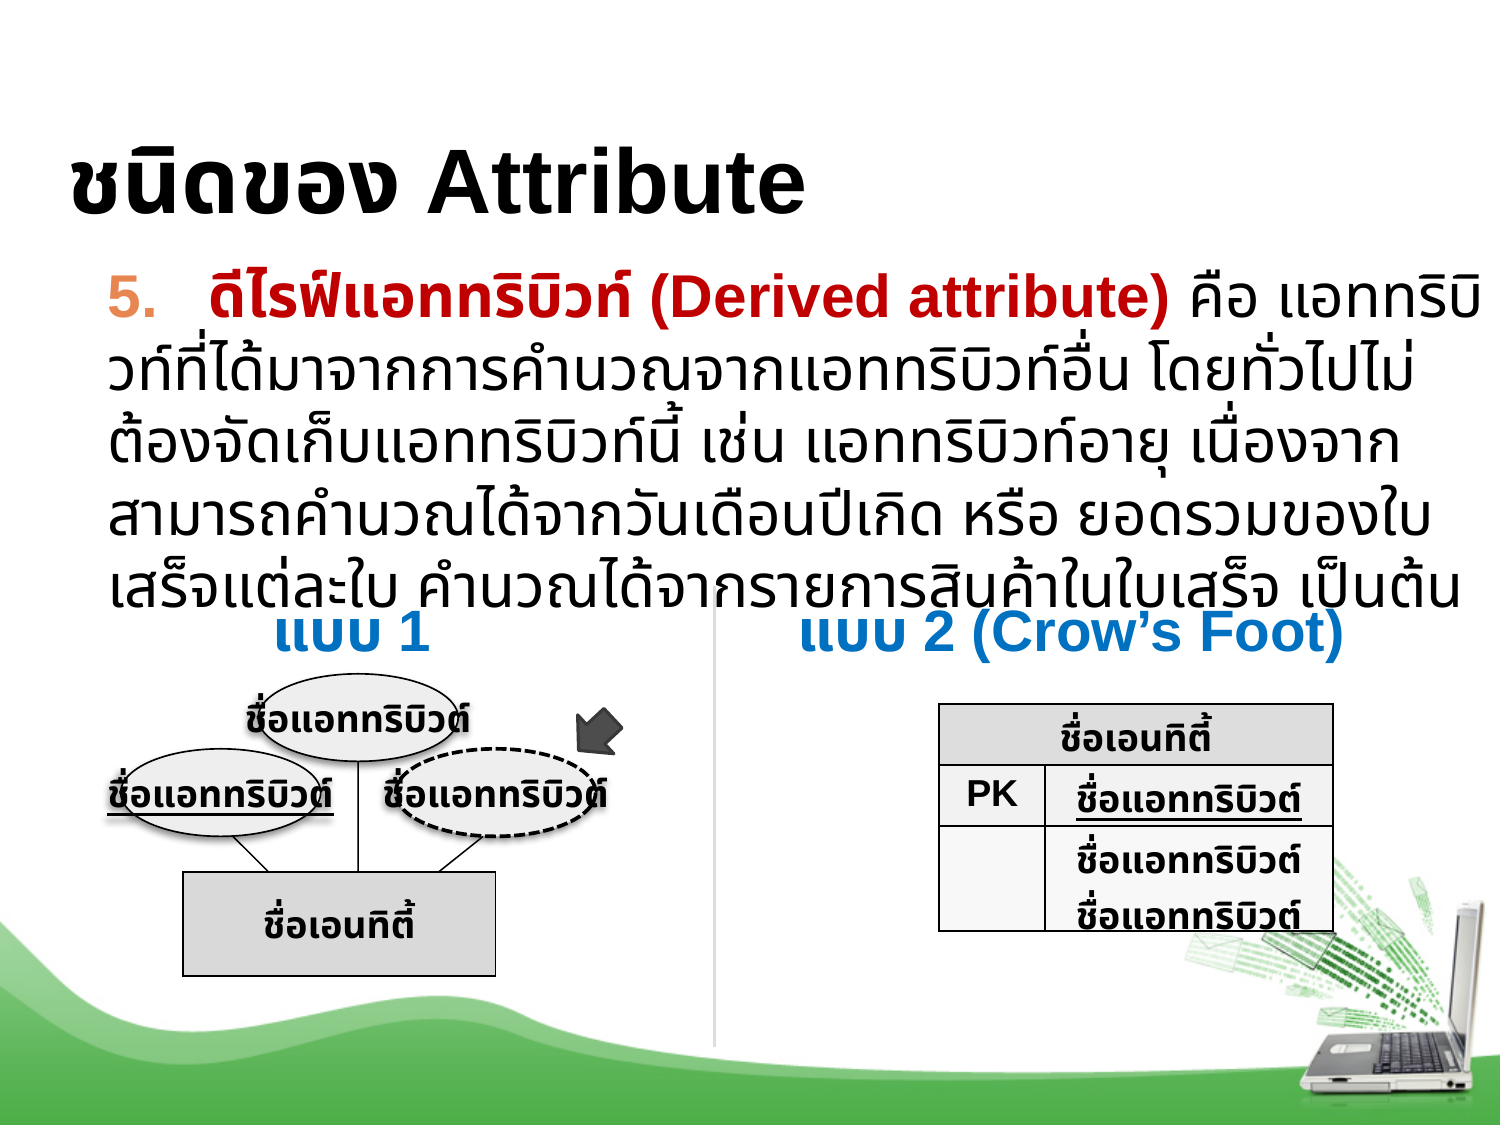

# ชนิดของ Attribute
90
5.   ดีไรฟ์แอททริบิวท์ (Derived attribute) คือ แอททริบิวท์ที่ได้มาจากการคำนวณจากแอททริบิวท์อื่น โดยทั่วไปไม่ต้องจัดเก็บแอททริบิวท์นี้ เช่น แอททริบิวท์อายุ เนื่องจากสามารถคำนวณได้จากวันเดือนปีเกิด หรือ ยอดรวมของใบเสร็จแต่ละใบ คำนวณได้จากรายการสินค้าในใบเสร็จ เป็นต้น
แบบ 1
แบบ 2 (Crow’s Foot)
ชื่อแอททริบิวต์
| ชื่อเอนทิตี้ |  |
| --- | --- |
| PK | ชื่อแอททริบิวต์ |
|  | ชื่อแอททริบิวต์ ชื่อแอททริบิวต์ |

ชื่อแอททริบิวต์
ชื่อแอททริบิวต์

ชื่อเอนทิตี้